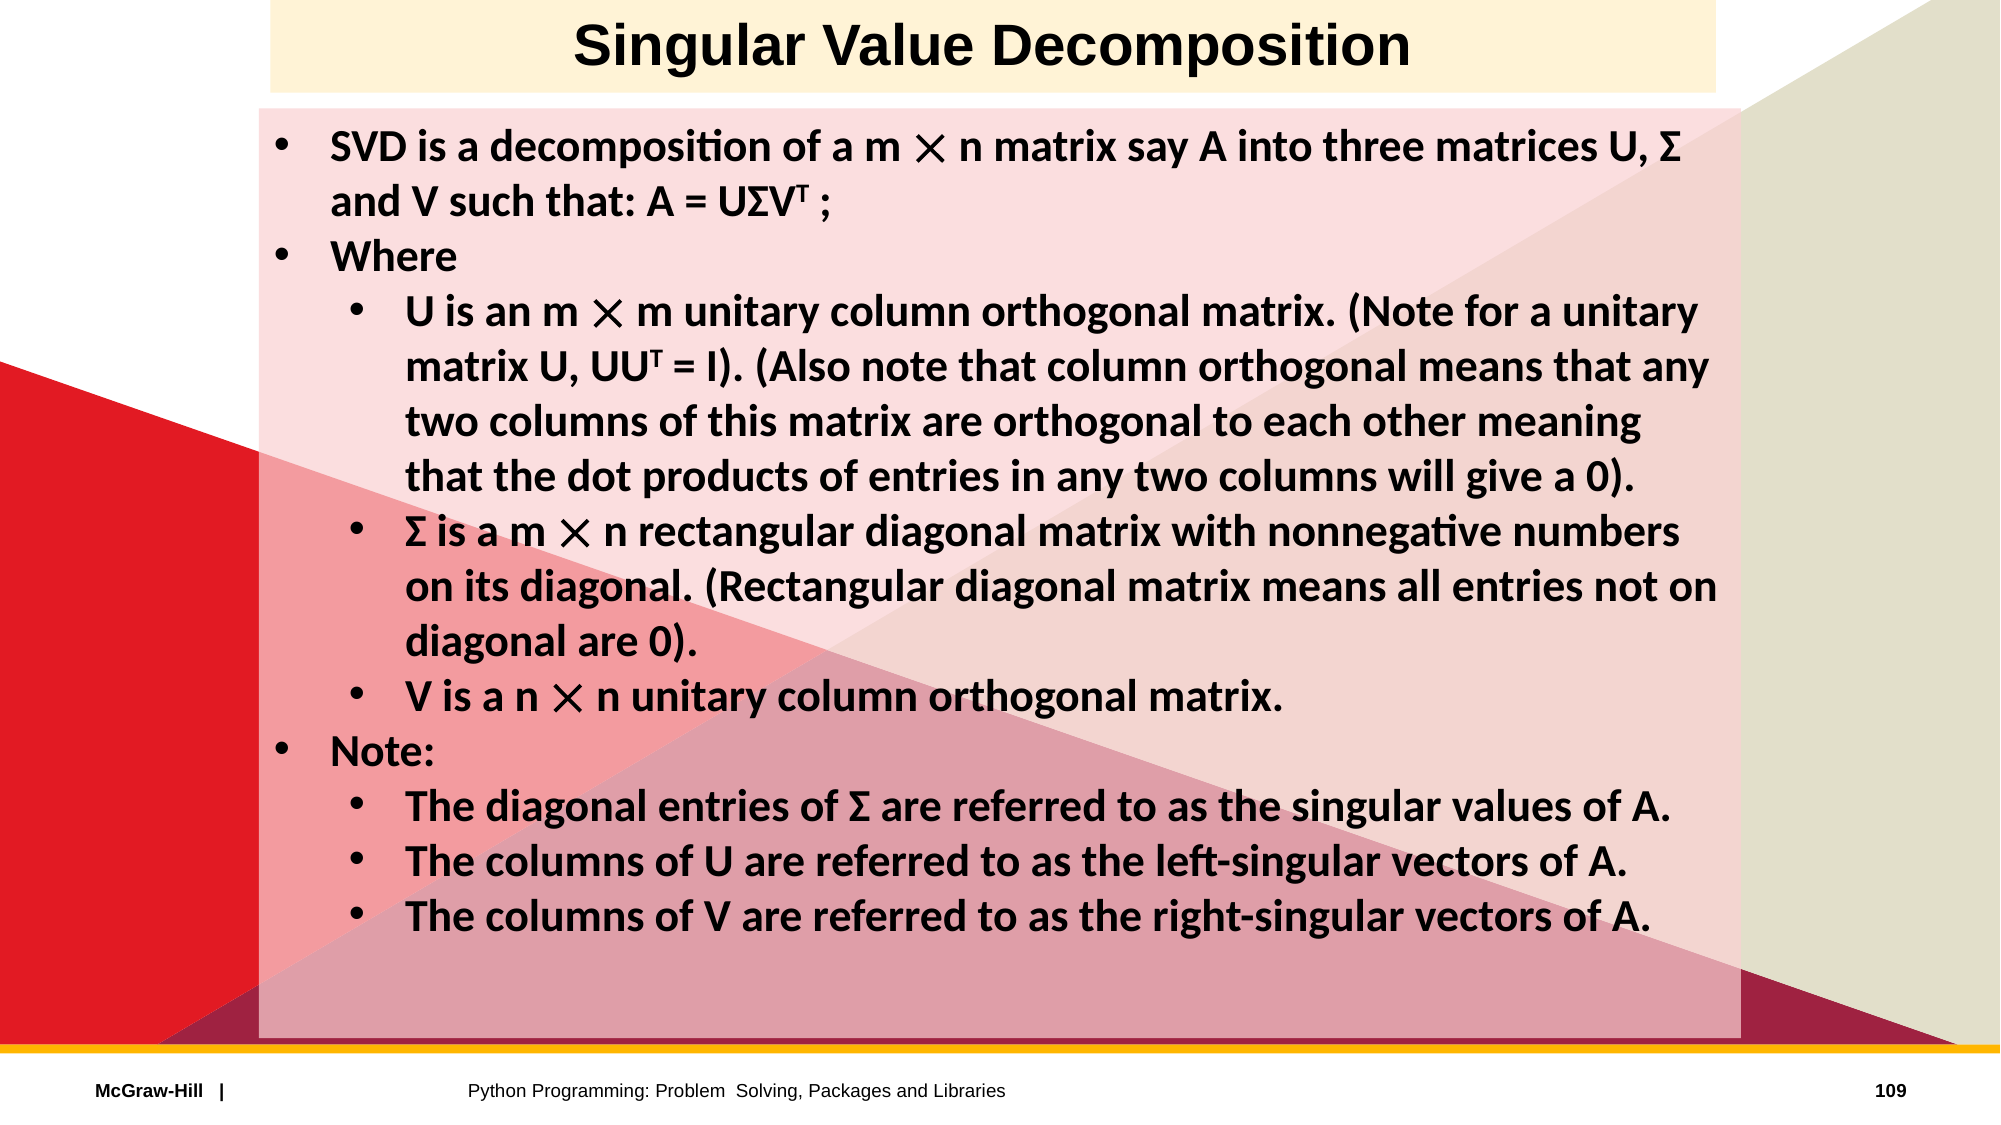

# Singular Value Decomposition
SVD is a decomposition of a m × n matrix say A into three matrices U, Ʃ and V such that: A = UƩVT ;
Where
U is an m × m unitary column orthogonal matrix. (Note for a unitary matrix U, UUT = I). (Also note that column orthogonal means that any two columns of this matrix are orthogonal to each other meaning that the dot products of entries in any two columns will give a 0).
Ʃ is a m × n rectangular diagonal matrix with nonnegative numbers on its diagonal. (Rectangular diagonal matrix means all entries not on diagonal are 0).
V is a n × n unitary column orthogonal matrix.
Note:
The diagonal entries of Ʃ are referred to as the singular values of A.
The columns of U are referred to as the left-singular vectors of A.
The columns of V are referred to as the right-singular vectors of A.

109
Python Programming: Problem  Solving, Packages and Libraries